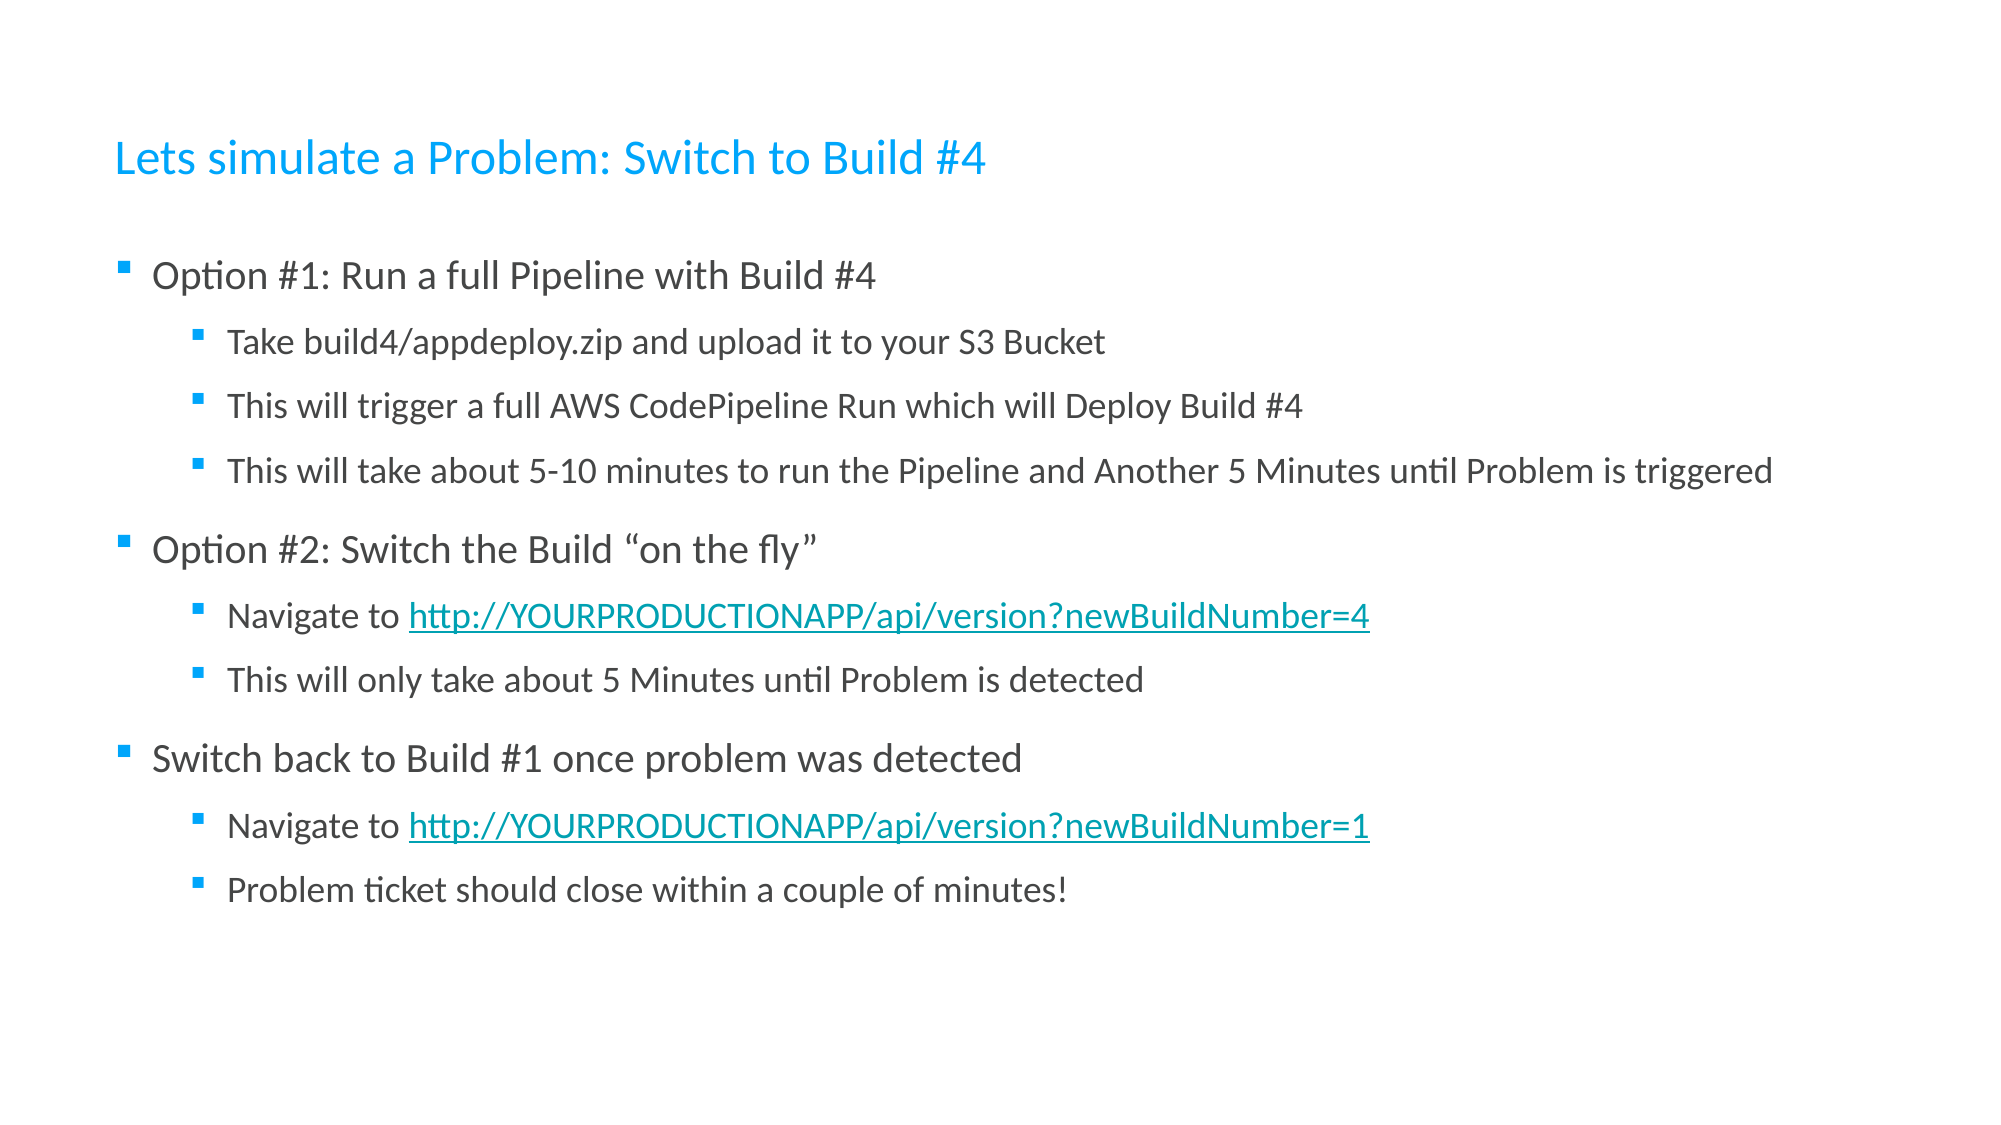

# Lets simulate a Problem: Switch to Build #4
Option #1: Run a full Pipeline with Build #4
Take build4/appdeploy.zip and upload it to your S3 Bucket
This will trigger a full AWS CodePipeline Run which will Deploy Build #4
This will take about 5-10 minutes to run the Pipeline and Another 5 Minutes until Problem is triggered
Option #2: Switch the Build “on the fly”
Navigate to http://YOURPRODUCTIONAPP/api/version?newBuildNumber=4
This will only take about 5 Minutes until Problem is detected
Switch back to Build #1 once problem was detected
Navigate to http://YOURPRODUCTIONAPP/api/version?newBuildNumber=1
Problem ticket should close within a couple of minutes!